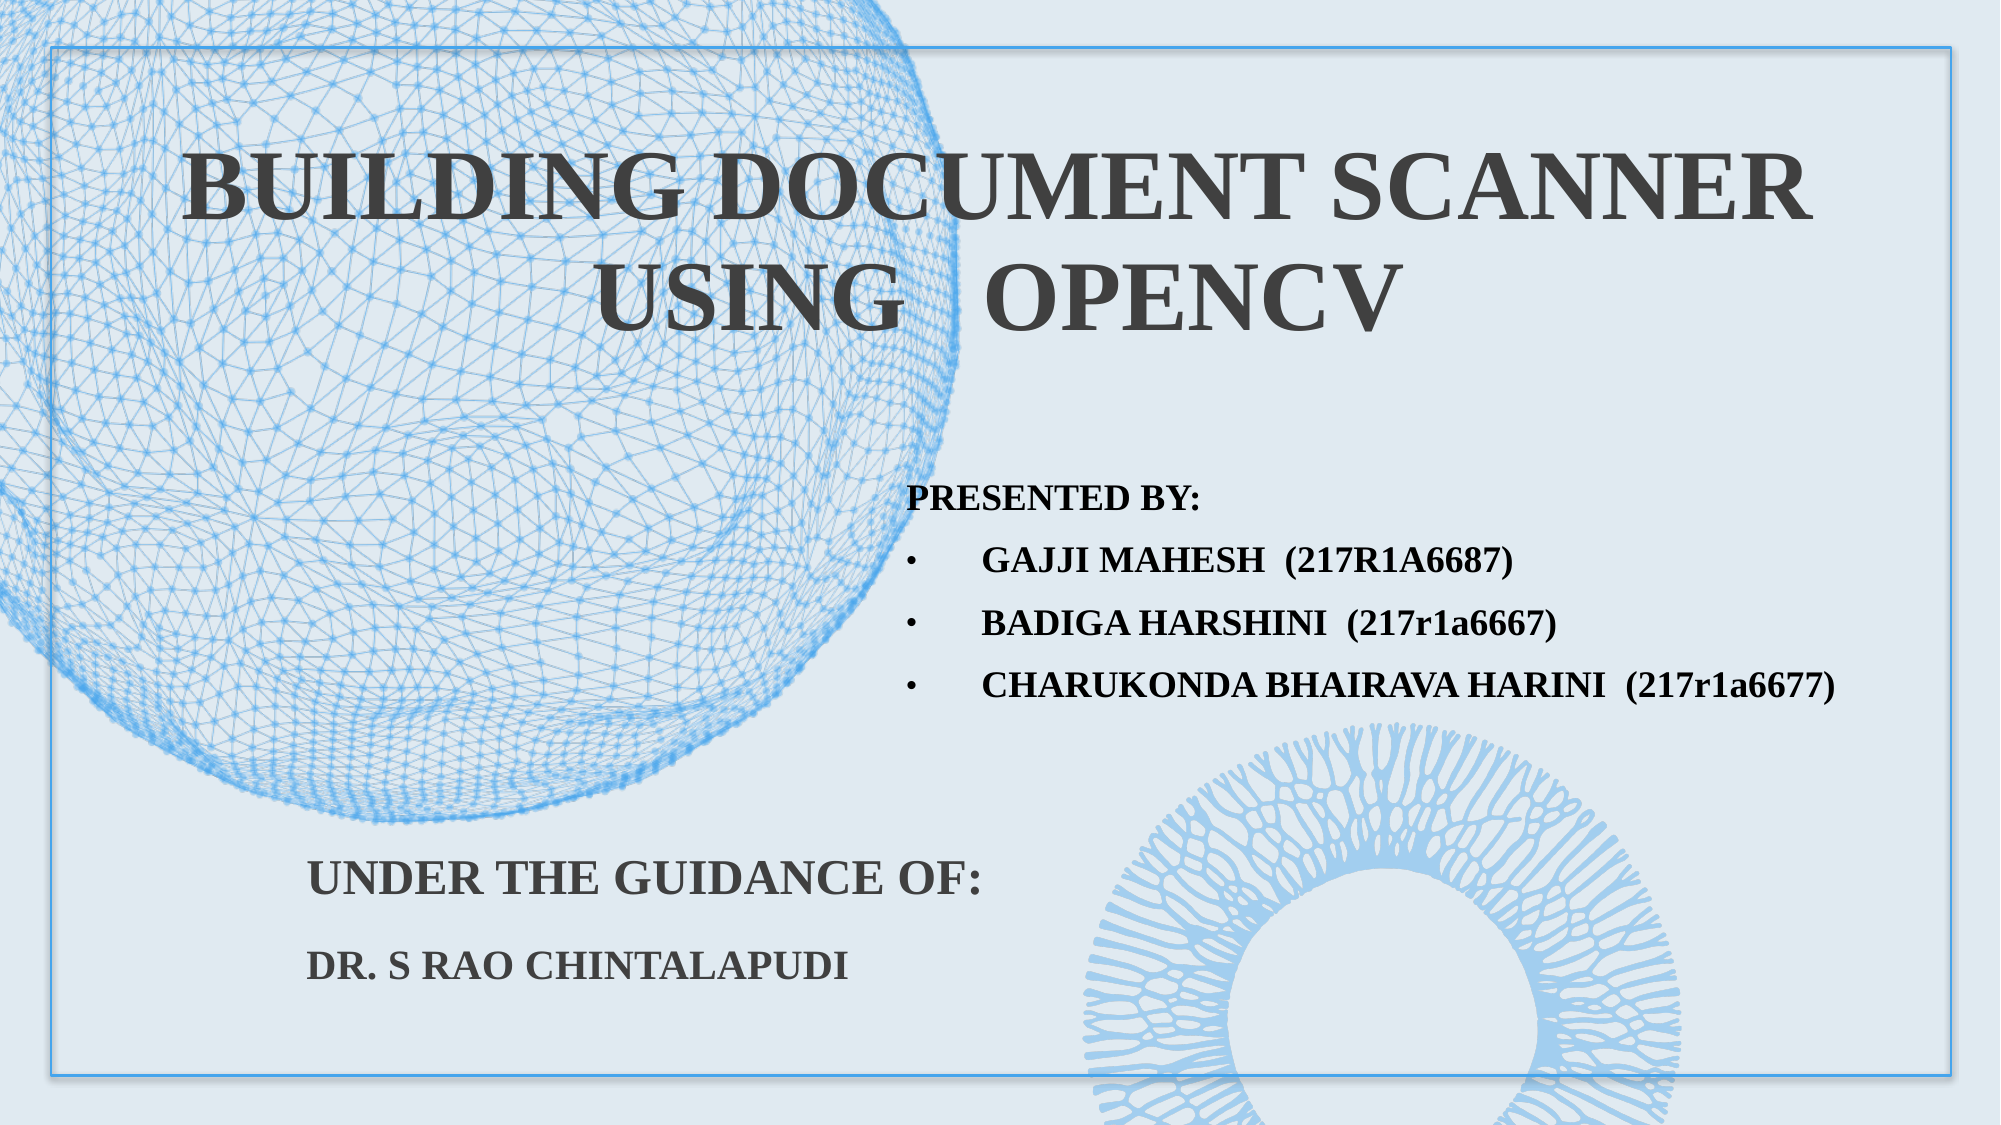

# BUILDING DOCUMENT SCANNER USING   opencv
PRESENTED BY:
GAJJI MAHESH  (217R1A6687)
BADIGA HARSHINI  (217r1a6667)
CHARUKONDA BHAIRAVA HARINI  (217r1a6677)

UNDER THE GUIDANCE OF:
Dr. S Rao chintalapudi